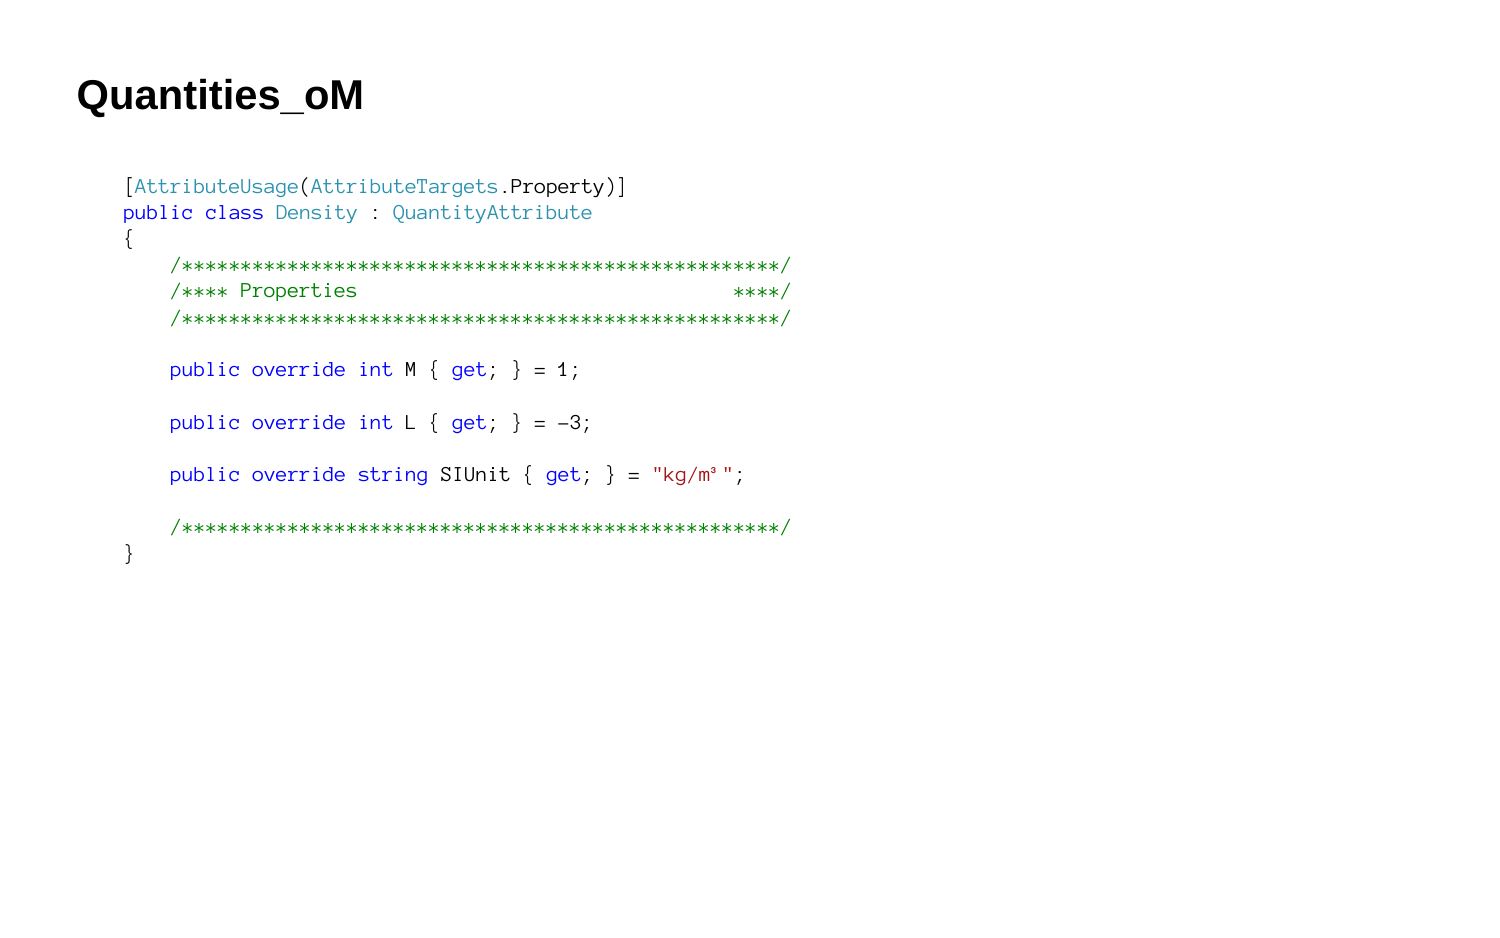

# Quantities_oM
    [AttributeUsage(AttributeTargets.Property)]
    public class Density : QuantityAttribute
    {
        /***************************************************/
        /**** Properties                                ****/
        /***************************************************/

        public override int M { get; } = 1;

        public override int L { get; } = -3;

        public override string SIUnit { get; } = "kg/m³";

        /***************************************************/
    }